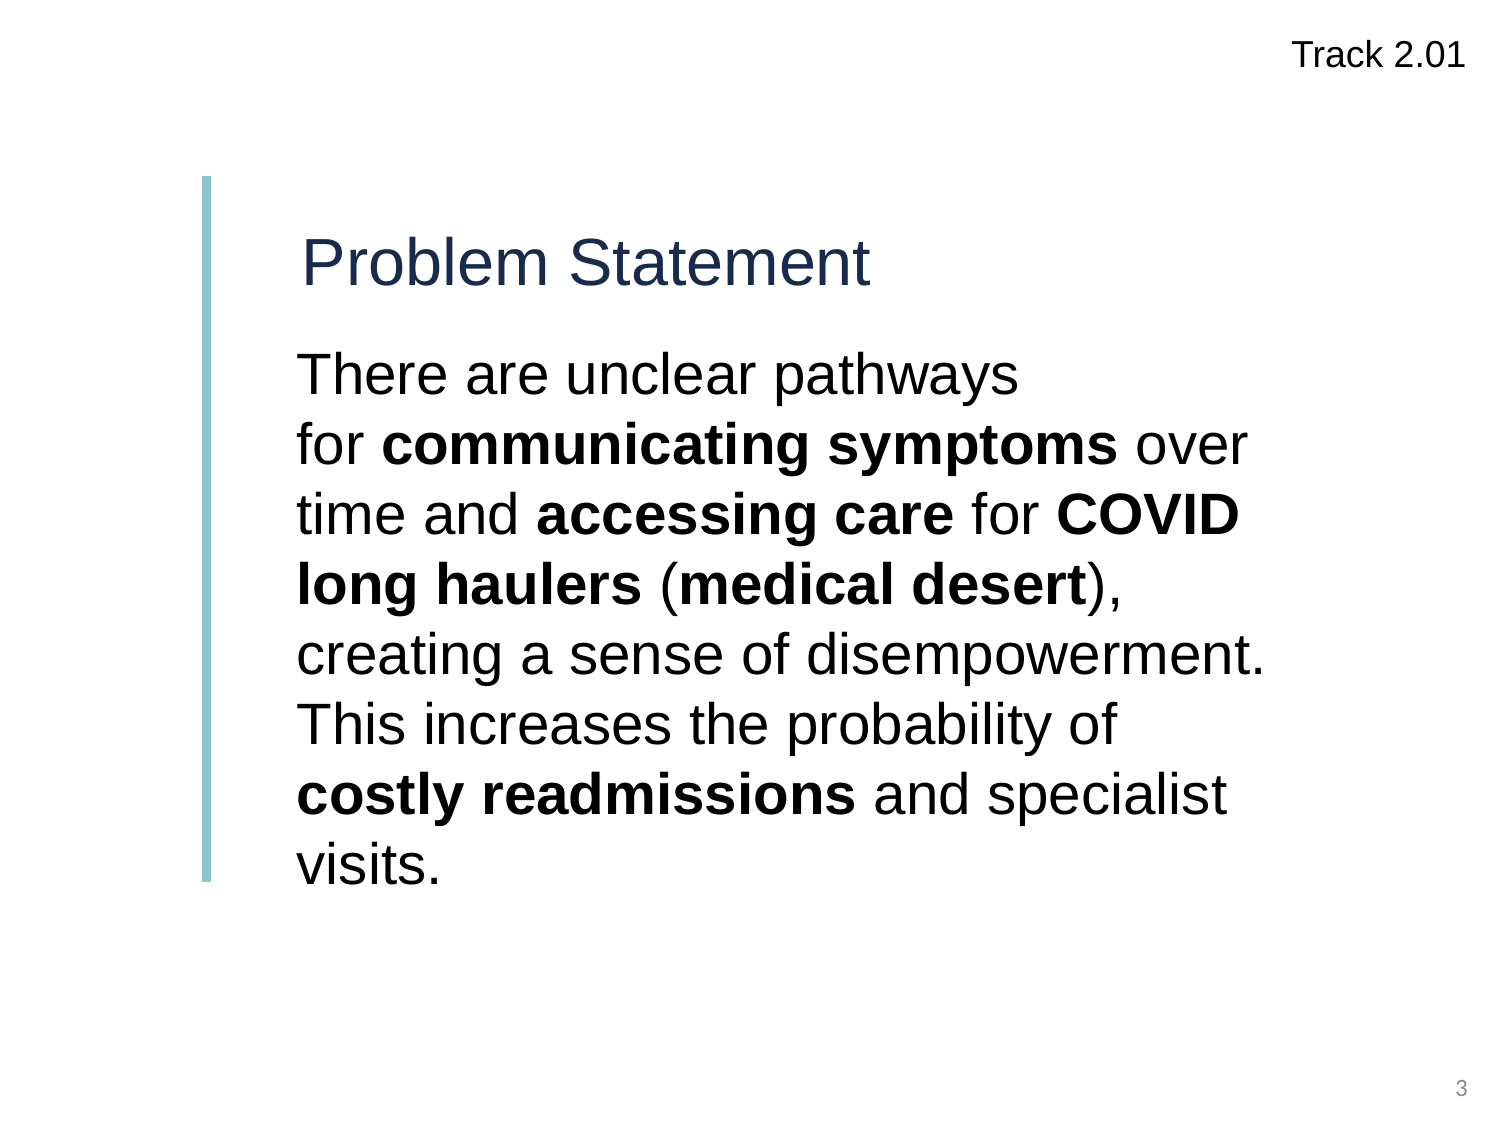

Track 2.01
Problem Statement
There are unclear pathways for communicating symptoms over time and accessing care for COVID long haulers (medical desert), creating a sense of disempowerment. This increases the probability of costly readmissions and specialist visits.
3